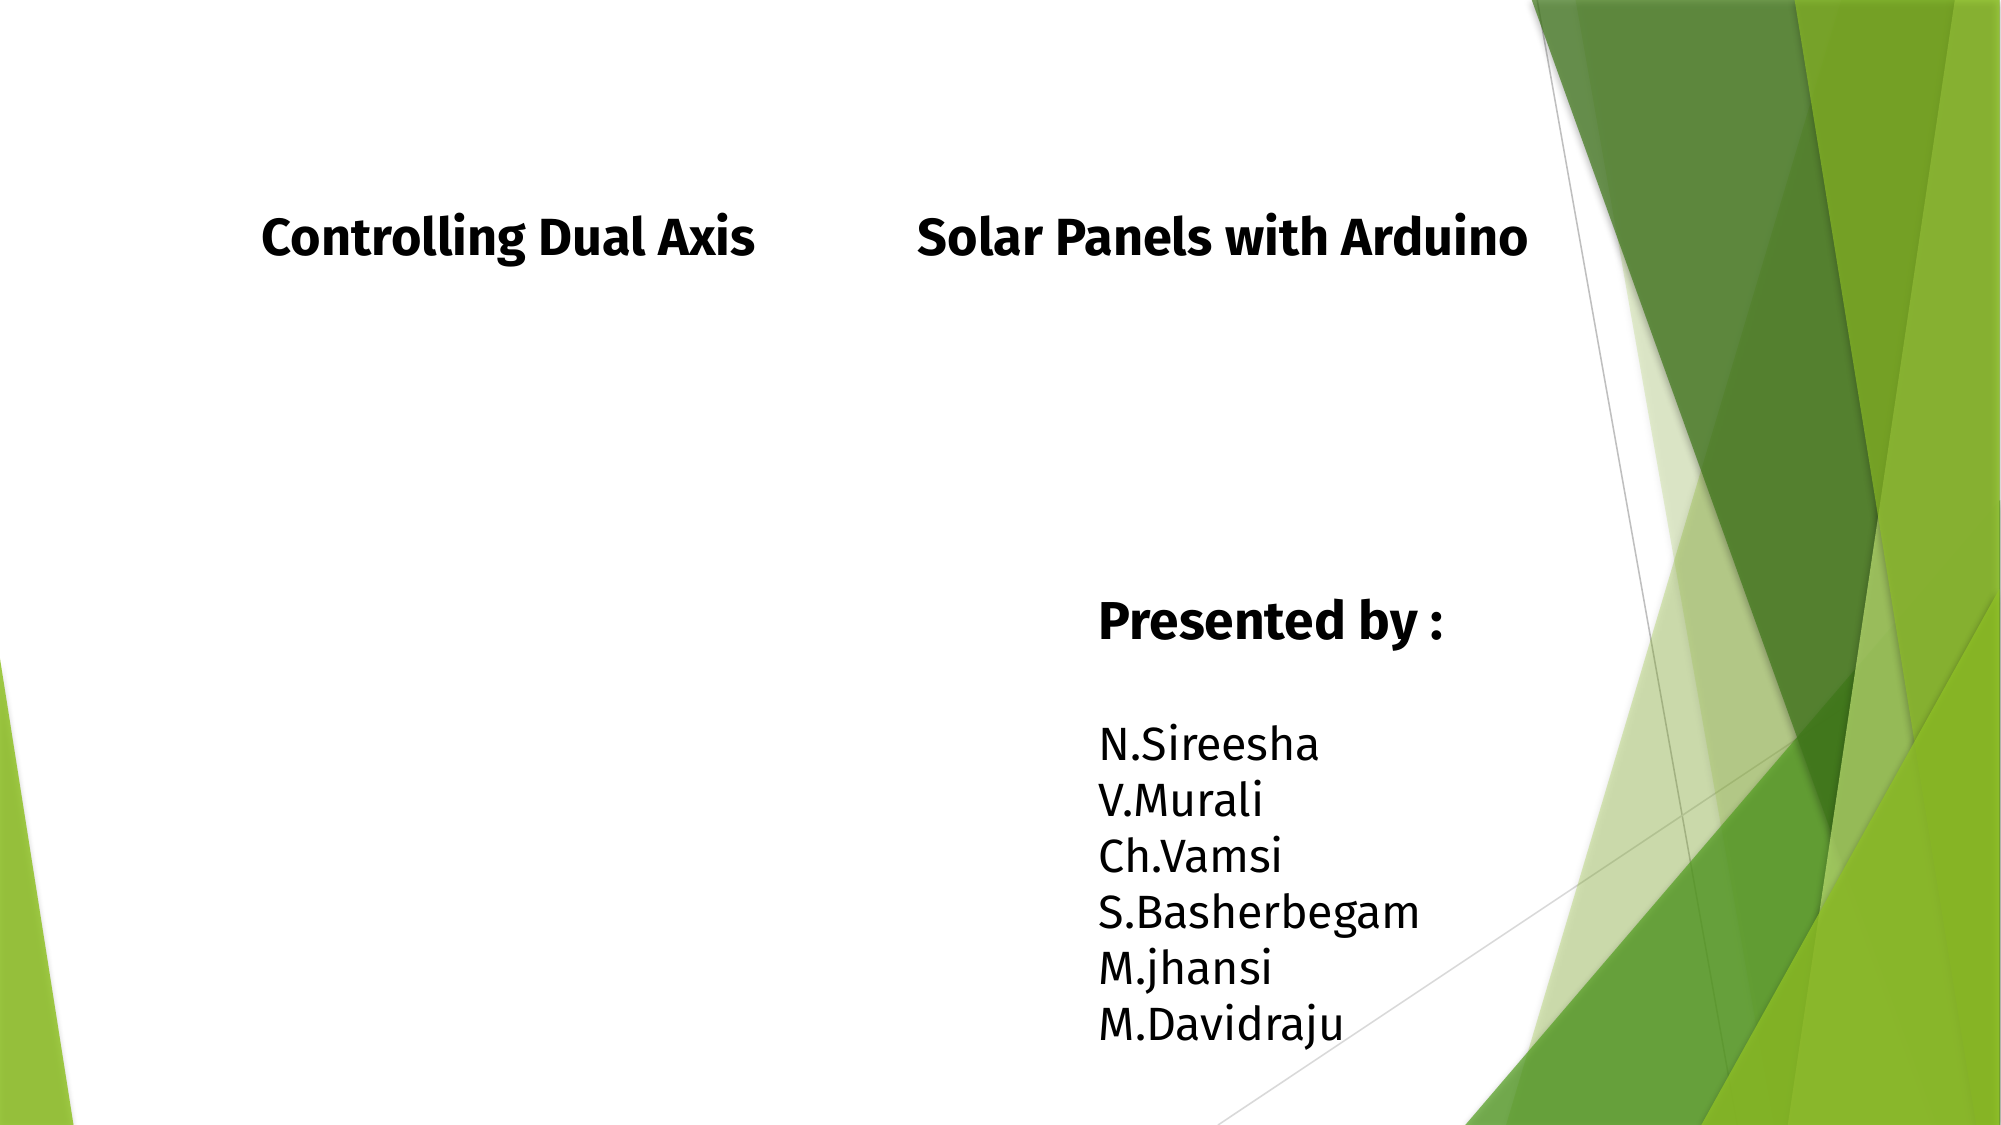

# Controlling Dual Axis             Solar Panels with Arduino
Presented by :

N.Sireesha
V.Murali
Ch.Vamsi
S.Basherbegam
M.jhansi
M.Davidraju